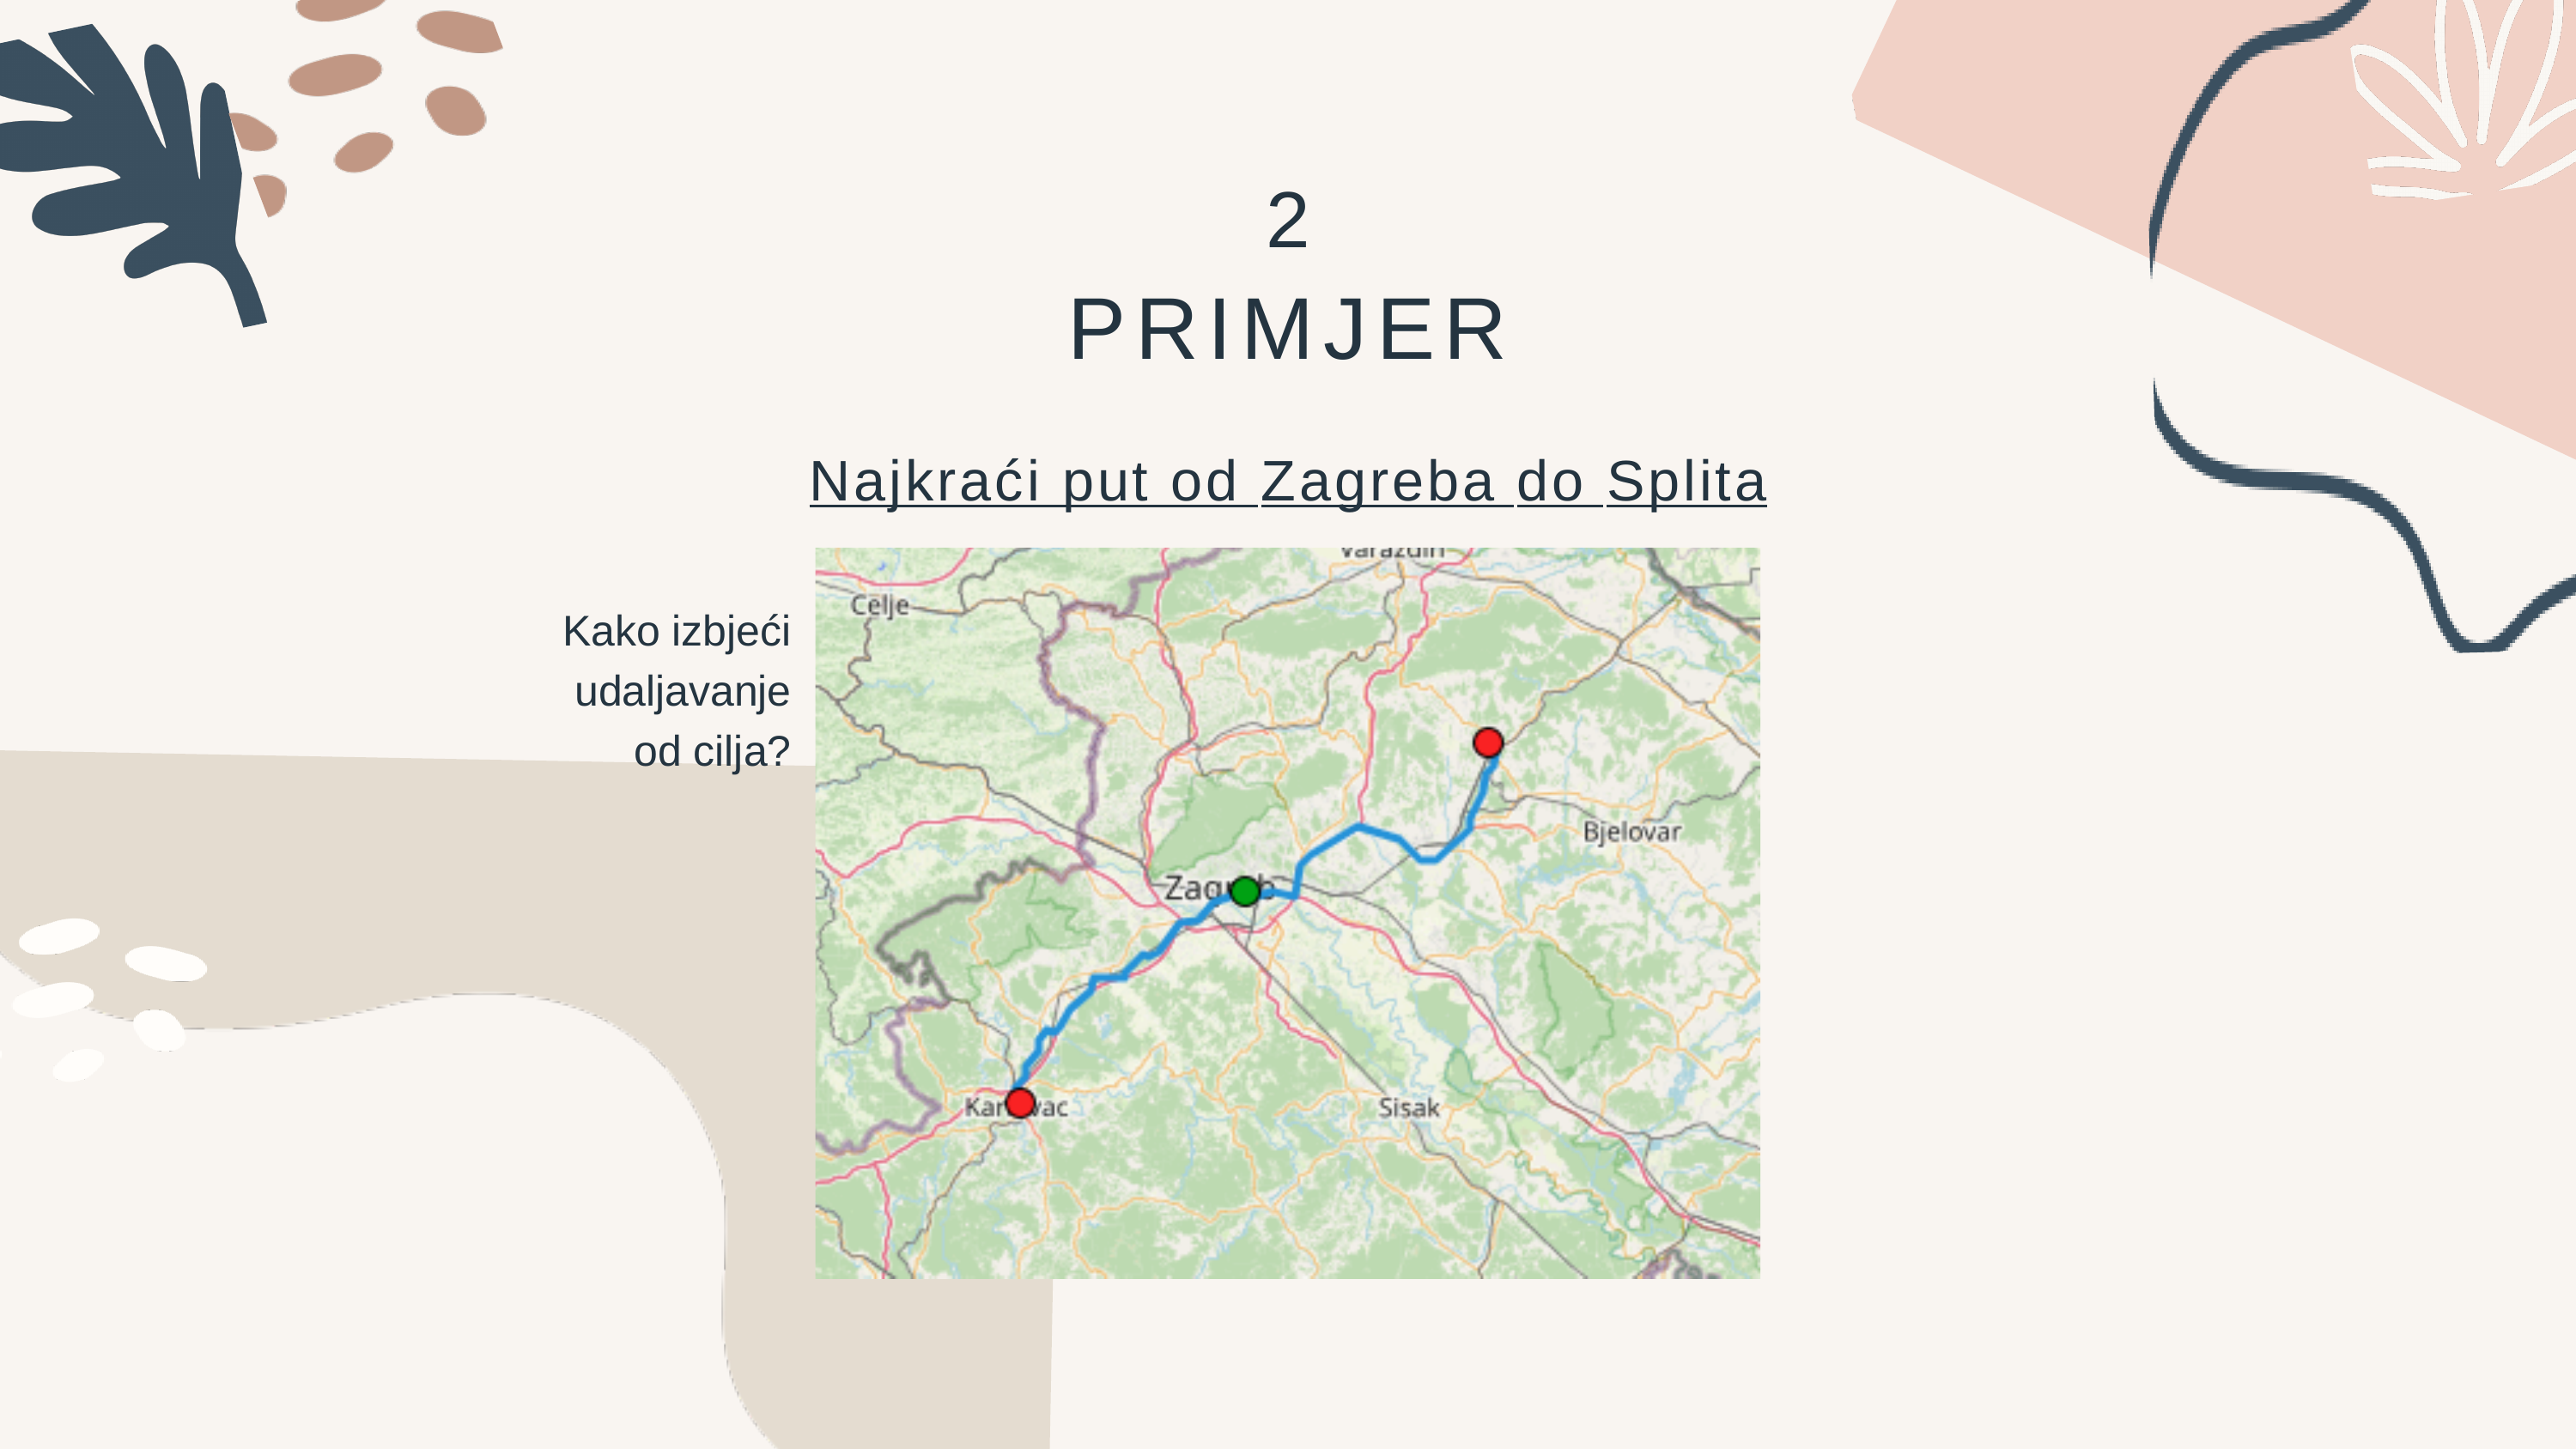

2
PRIMJER
Najkraći put od Zagreba do Splita

Kako izbjeći
udaljavanje
od cilja?